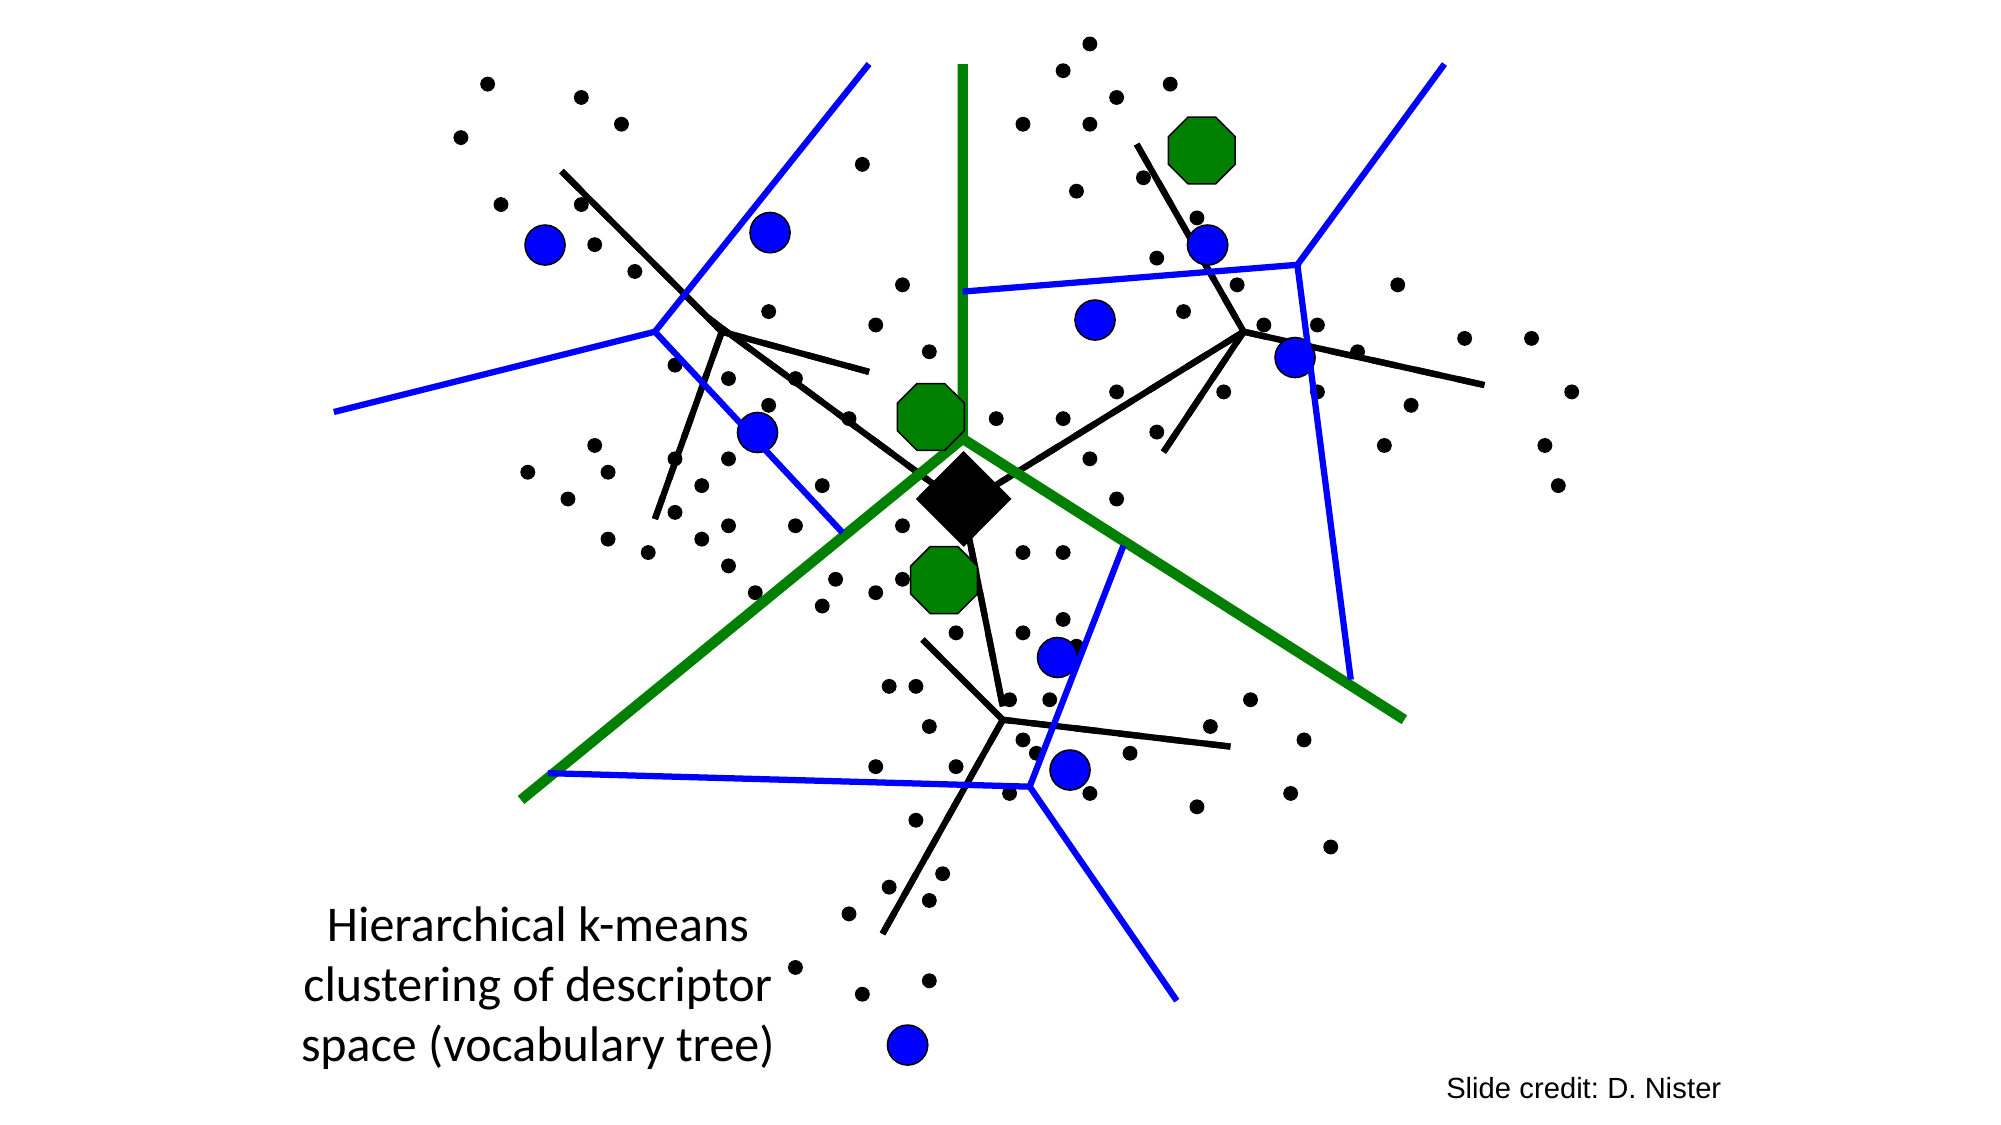

# Hierarchical k-means clustering of descriptor space (vocabulary tree)

Slide credit: D. Nister